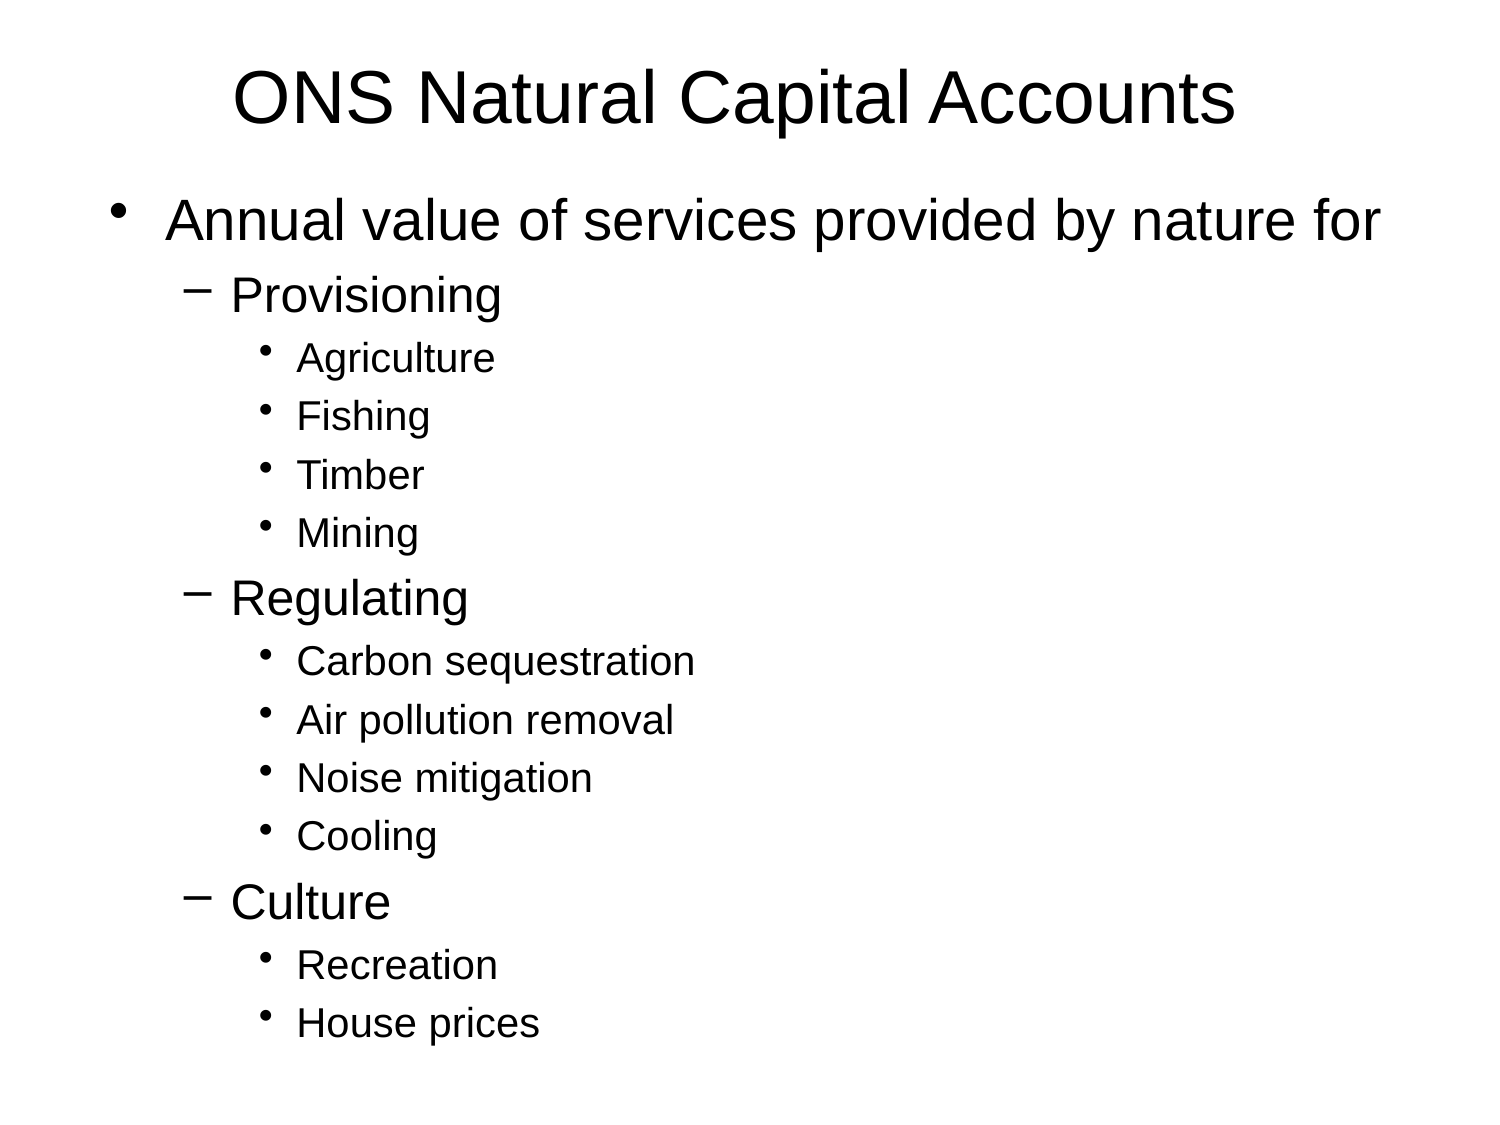

# ONS Natural Capital Accounts
Annual value of services provided by nature for
Provisioning
Agriculture
Fishing
Timber
Mining
Regulating
Carbon sequestration
Air pollution removal
Noise mitigation
Cooling
Culture
Recreation
House prices